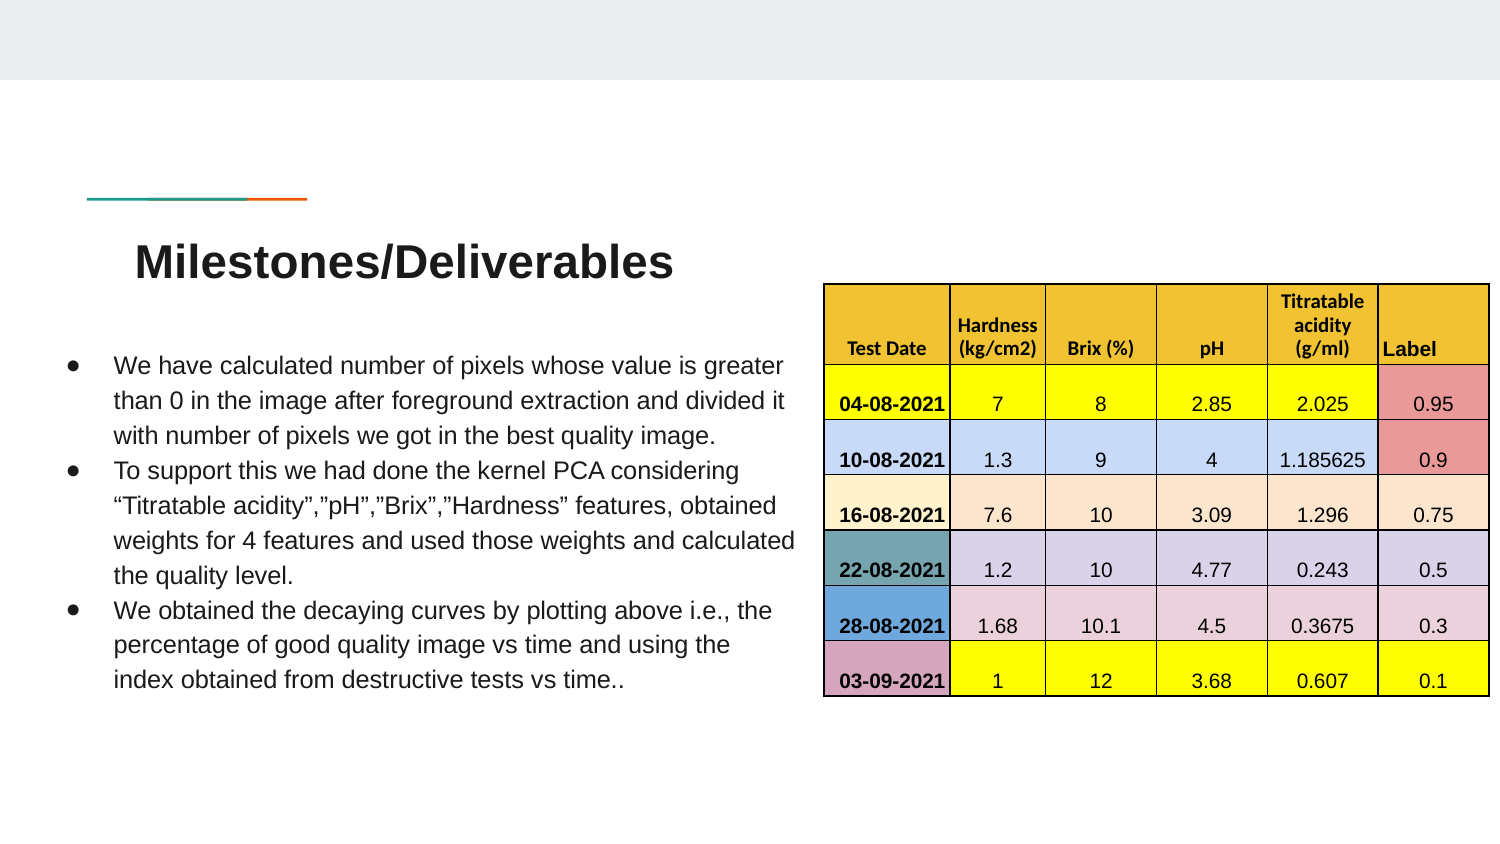

# Milestones/Deliverables
| Test Date | Hardness (kg/cm2) | Brix (%) | pH | Titratable acidity (g/ml) | Label |
| --- | --- | --- | --- | --- | --- |
| 04-08-2021 | 7 | 8 | 2.85 | 2.025 | 0.95 |
| 10-08-2021 | 1.3 | 9 | 4 | 1.185625 | 0.9 |
| 16-08-2021 | 7.6 | 10 | 3.09 | 1.296 | 0.75 |
| 22-08-2021 | 1.2 | 10 | 4.77 | 0.243 | 0.5 |
| 28-08-2021 | 1.68 | 10.1 | 4.5 | 0.3675 | 0.3 |
| 03-09-2021 | 1 | 12 | 3.68 | 0.607 | 0.1 |
We have calculated number of pixels whose value is greater than 0 in the image after foreground extraction and divided it with number of pixels we got in the best quality image.
To support this we had done the kernel PCA considering “Titratable acidity”,”pH”,”Brix”,”Hardness” features, obtained weights for 4 features and used those weights and calculated the quality level.
We obtained the decaying curves by plotting above i.e., the percentage of good quality image vs time and using the index obtained from destructive tests vs time..